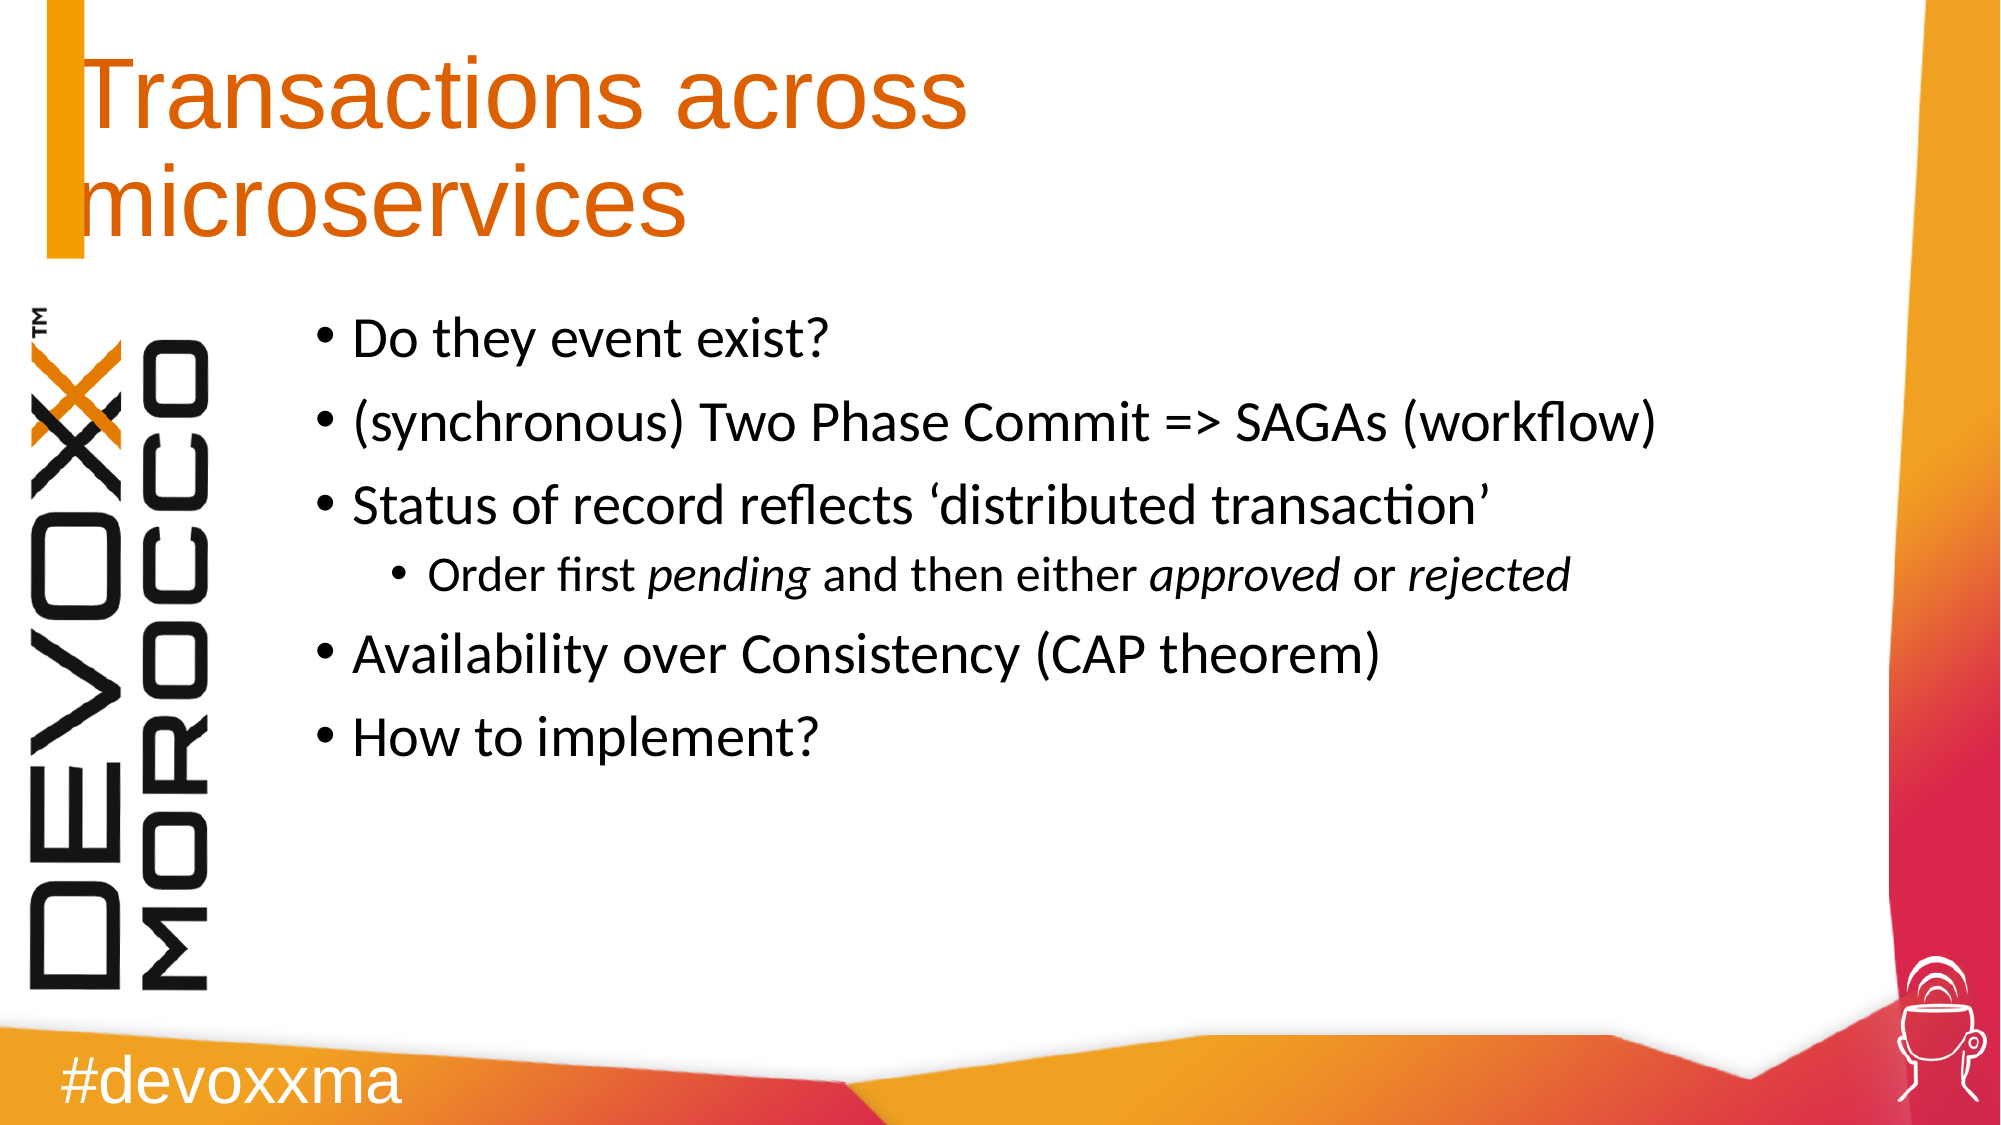

# Transactions across microservices
Do they event exist?
(synchronous) Two Phase Commit => SAGAs (workflow)
Status of record reflects ‘distributed transaction’
Order first pending and then either approved or rejected
Availability over Consistency (CAP theorem)
How to implement?

#devoxxma